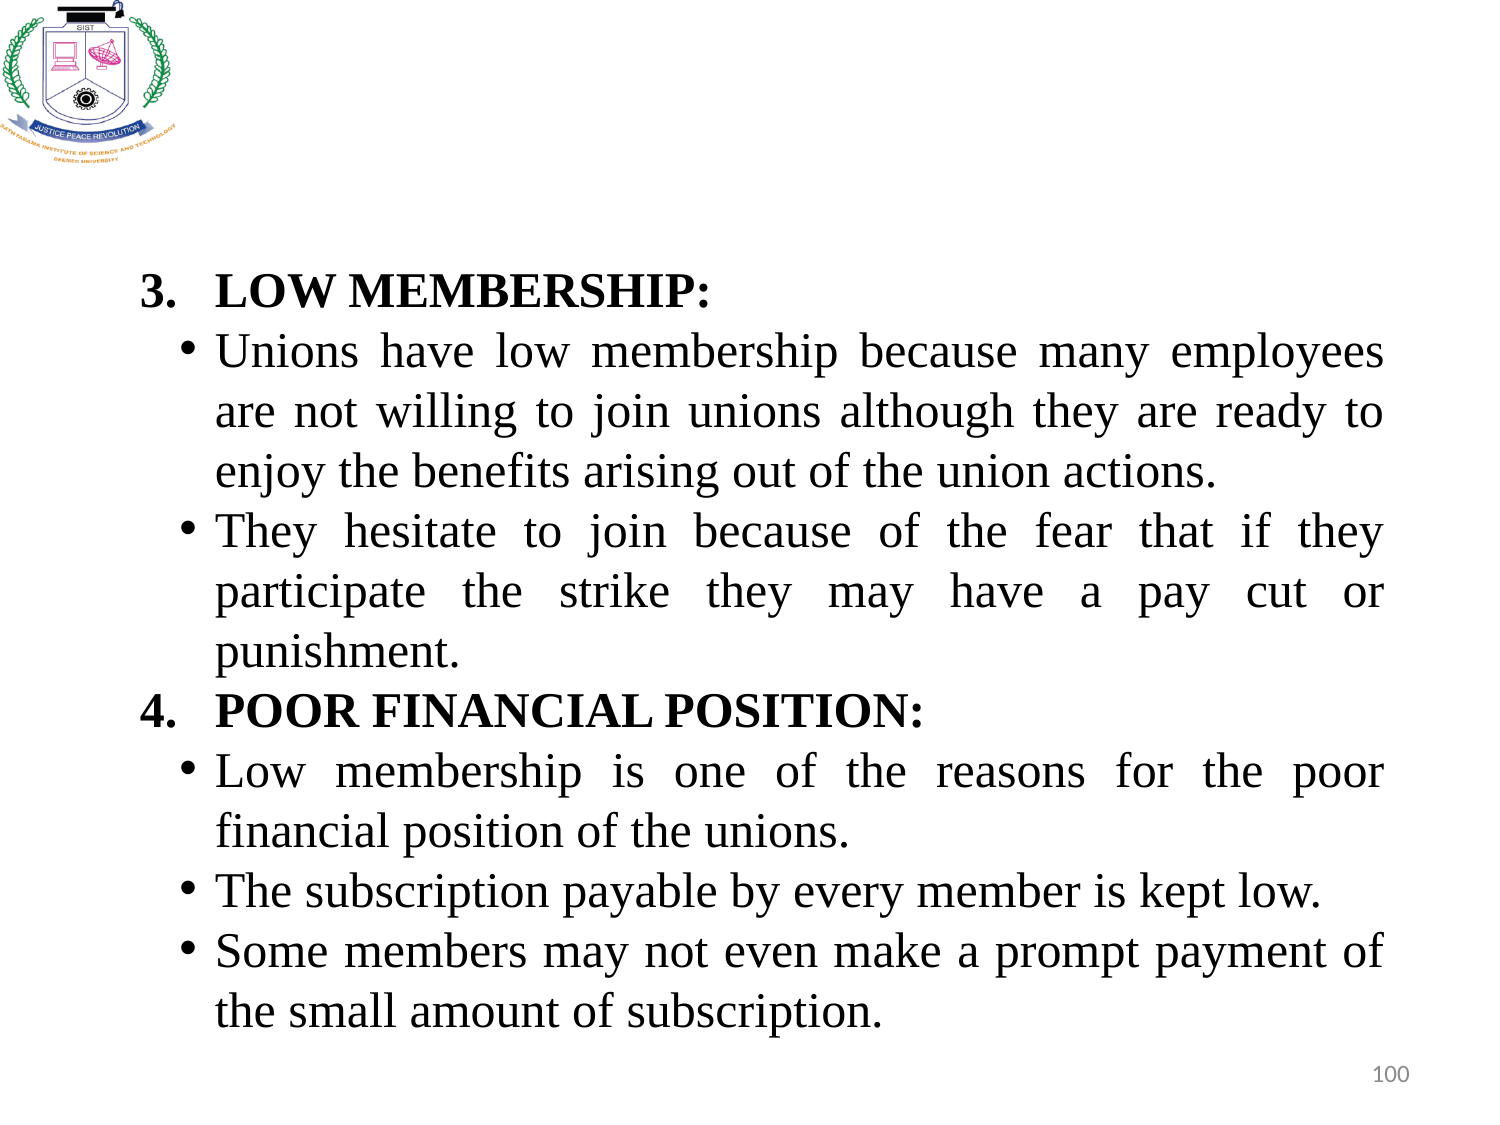

LOW MEMBERSHIP:
Unions have low membership because many employees are not willing to join unions although they are ready to enjoy the benefits arising out of the union actions.
They hesitate to join because of the fear that if they participate the strike they may have a pay cut or punishment.
POOR FINANCIAL POSITION:
Low membership is one of the reasons for the poor financial position of the unions.
The subscription payable by every member is kept low.
Some members may not even make a prompt payment of the small amount of subscription.
100